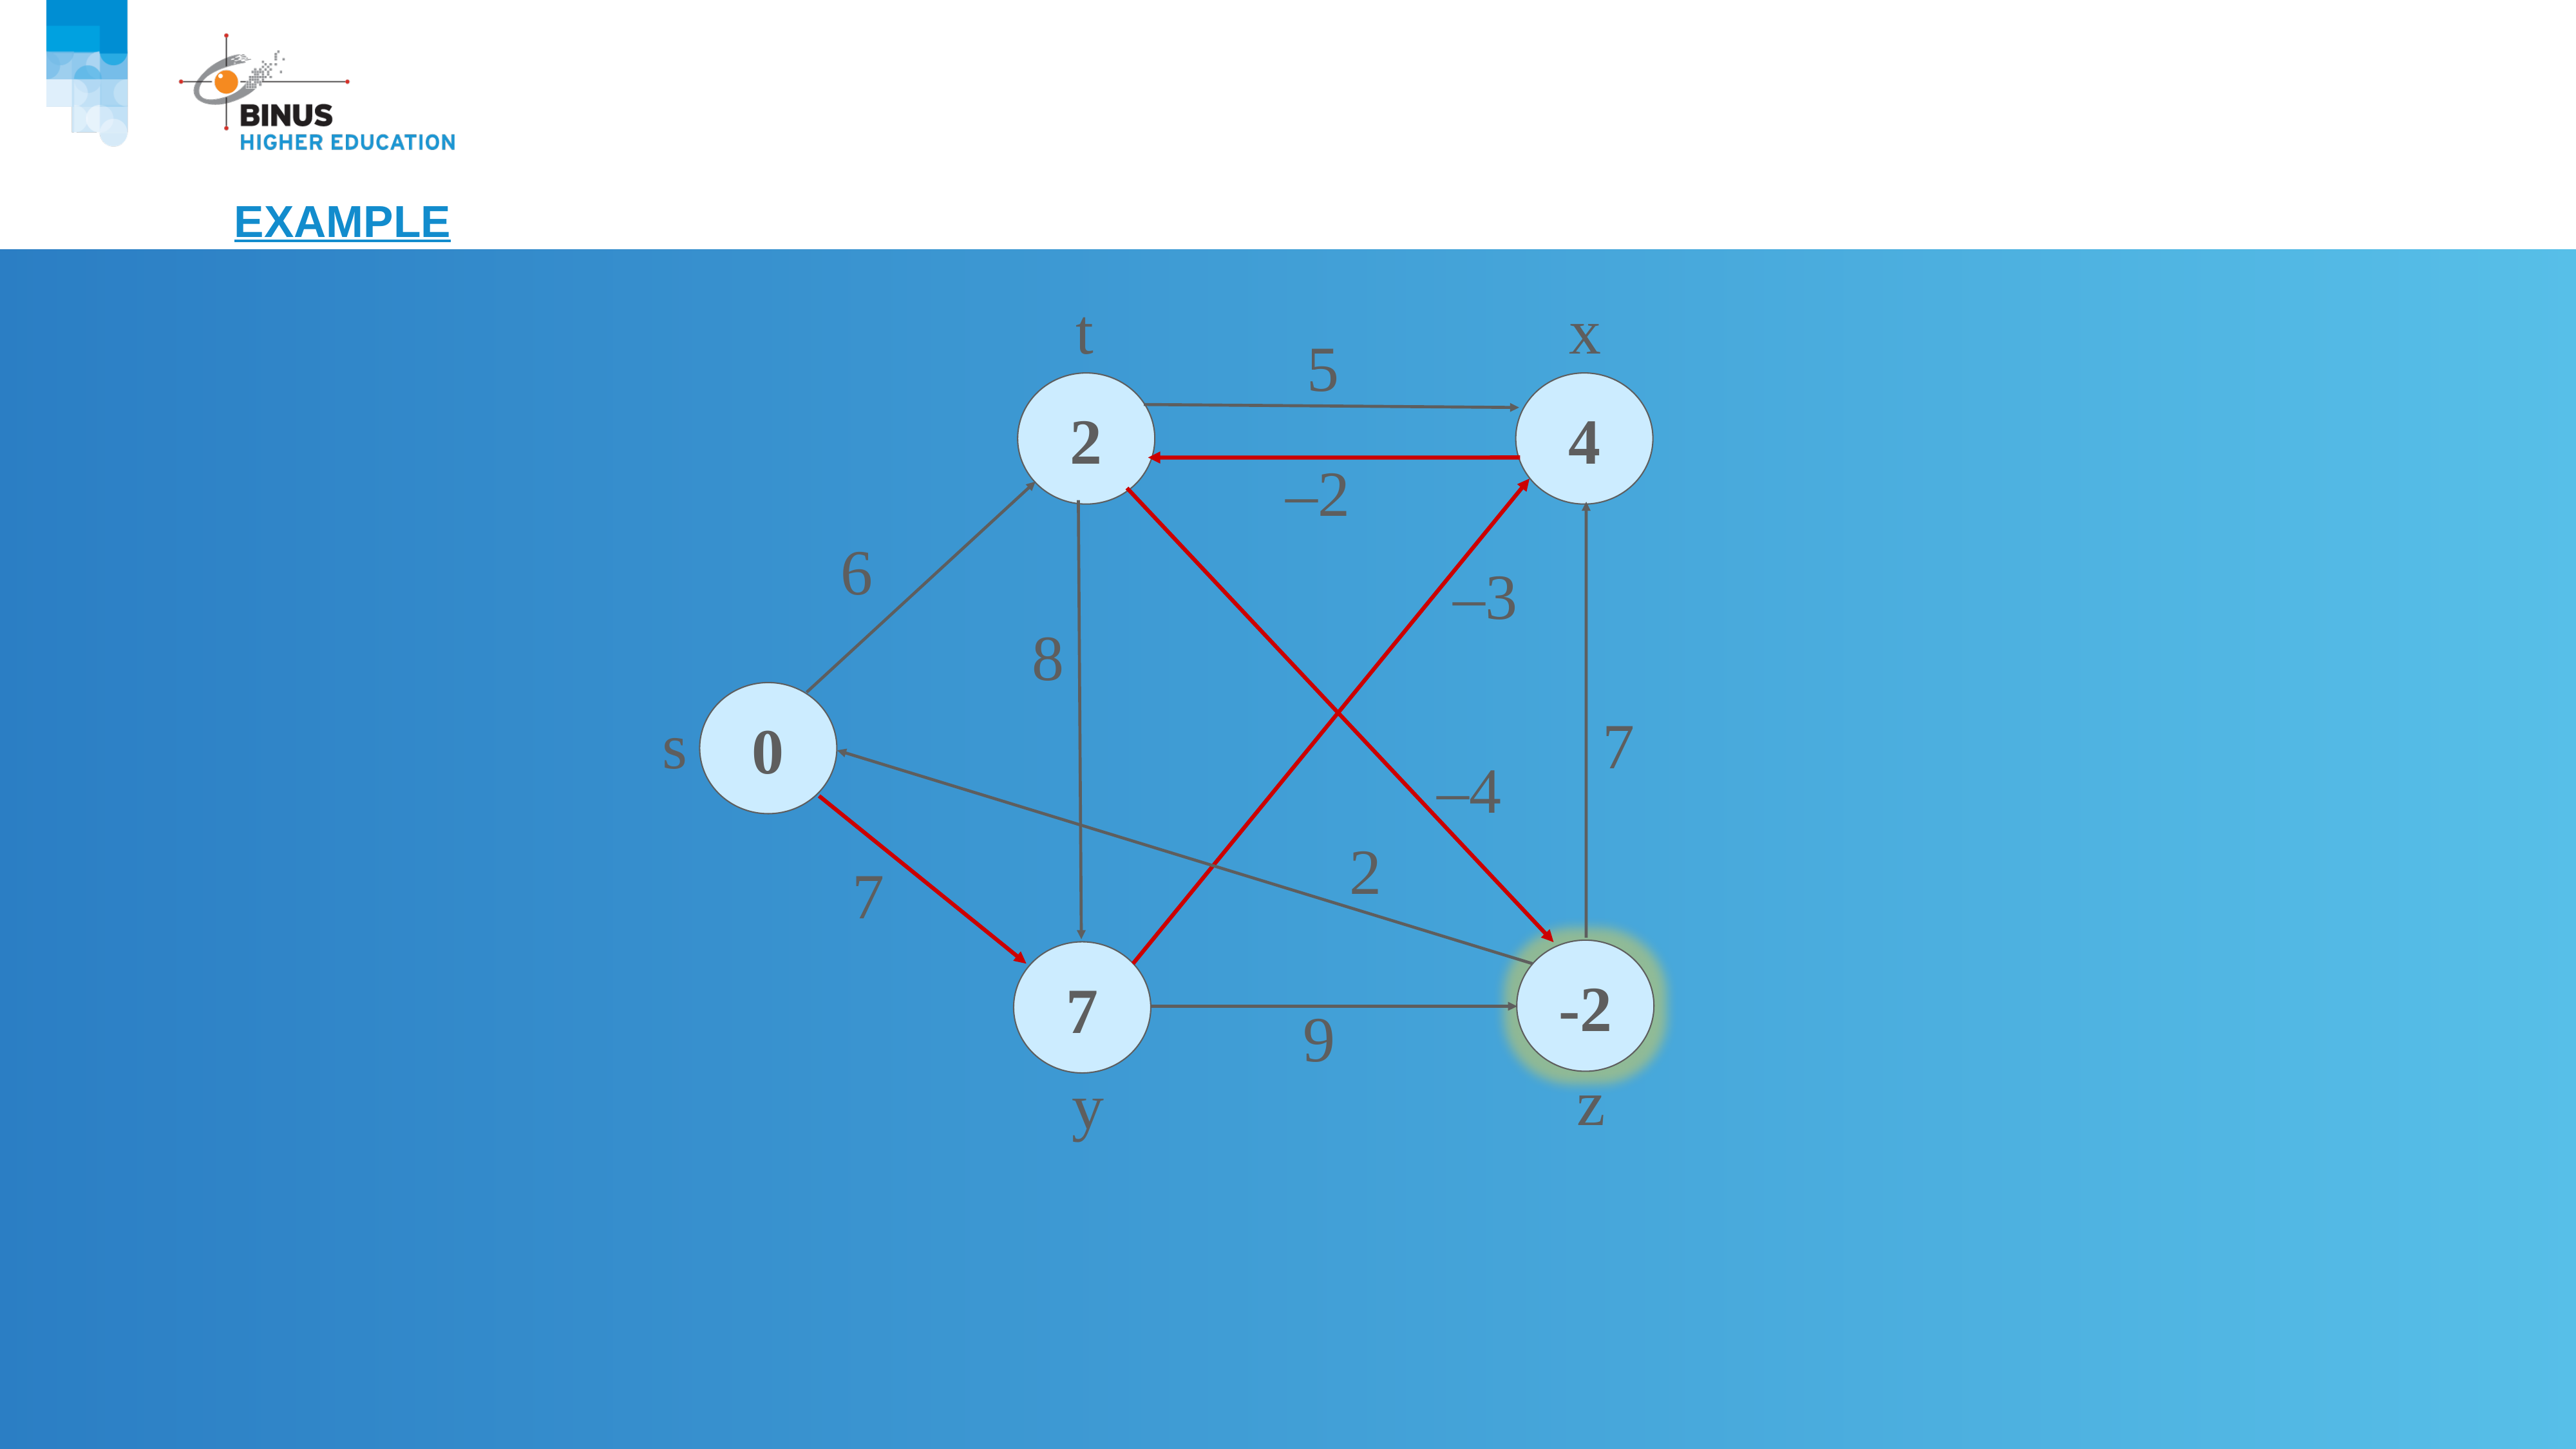

# Example
t
x
5
2
4

–2

6
–3
8
0
s
7
–4

2
7
-2
7
9

z
y
 Single-source SPs -  24